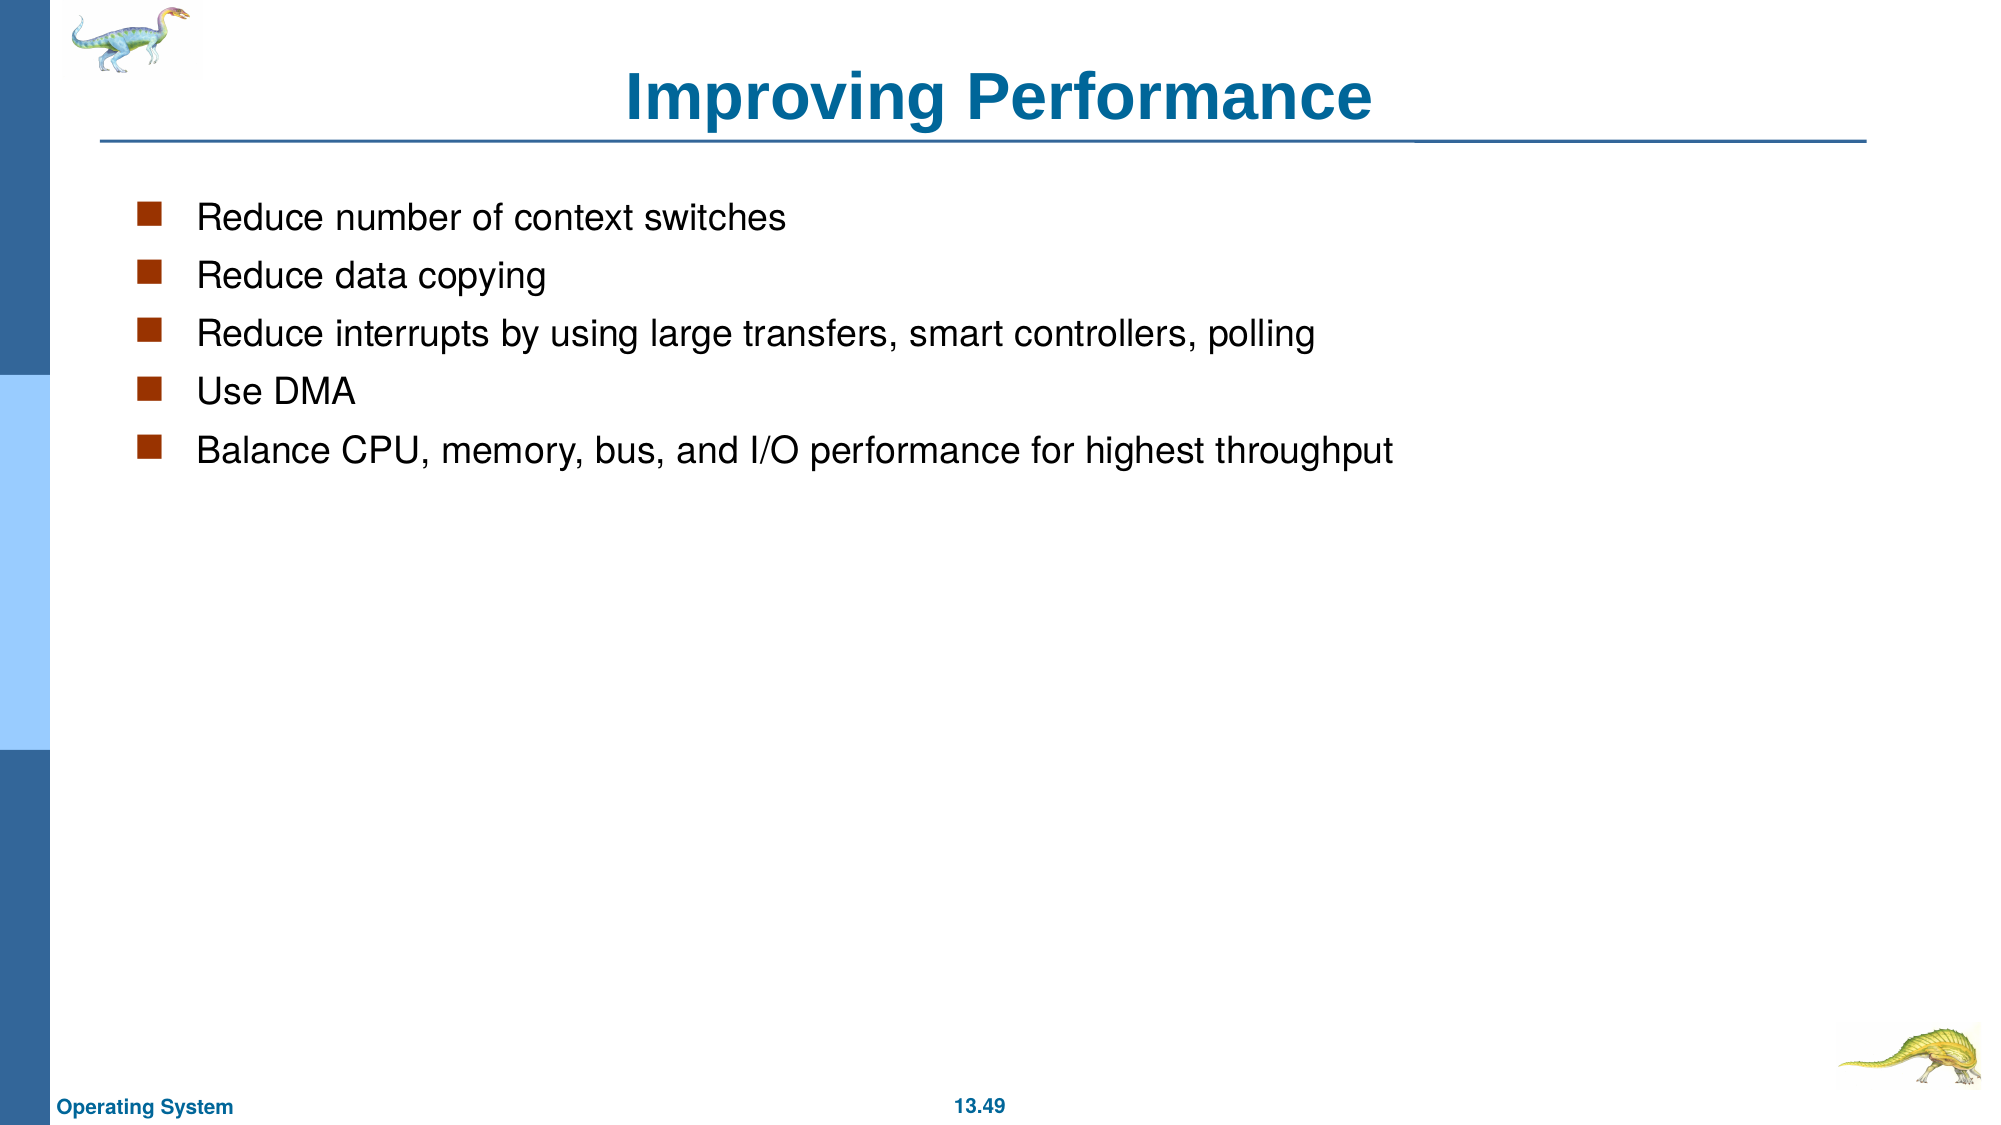

# Improving Performance
Reduce number of context switches
Reduce data copying
Reduce interrupts by using large transfers, smart controllers, polling
Use DMA
Balance CPU, memory, bus, and I/O performance for highest throughput